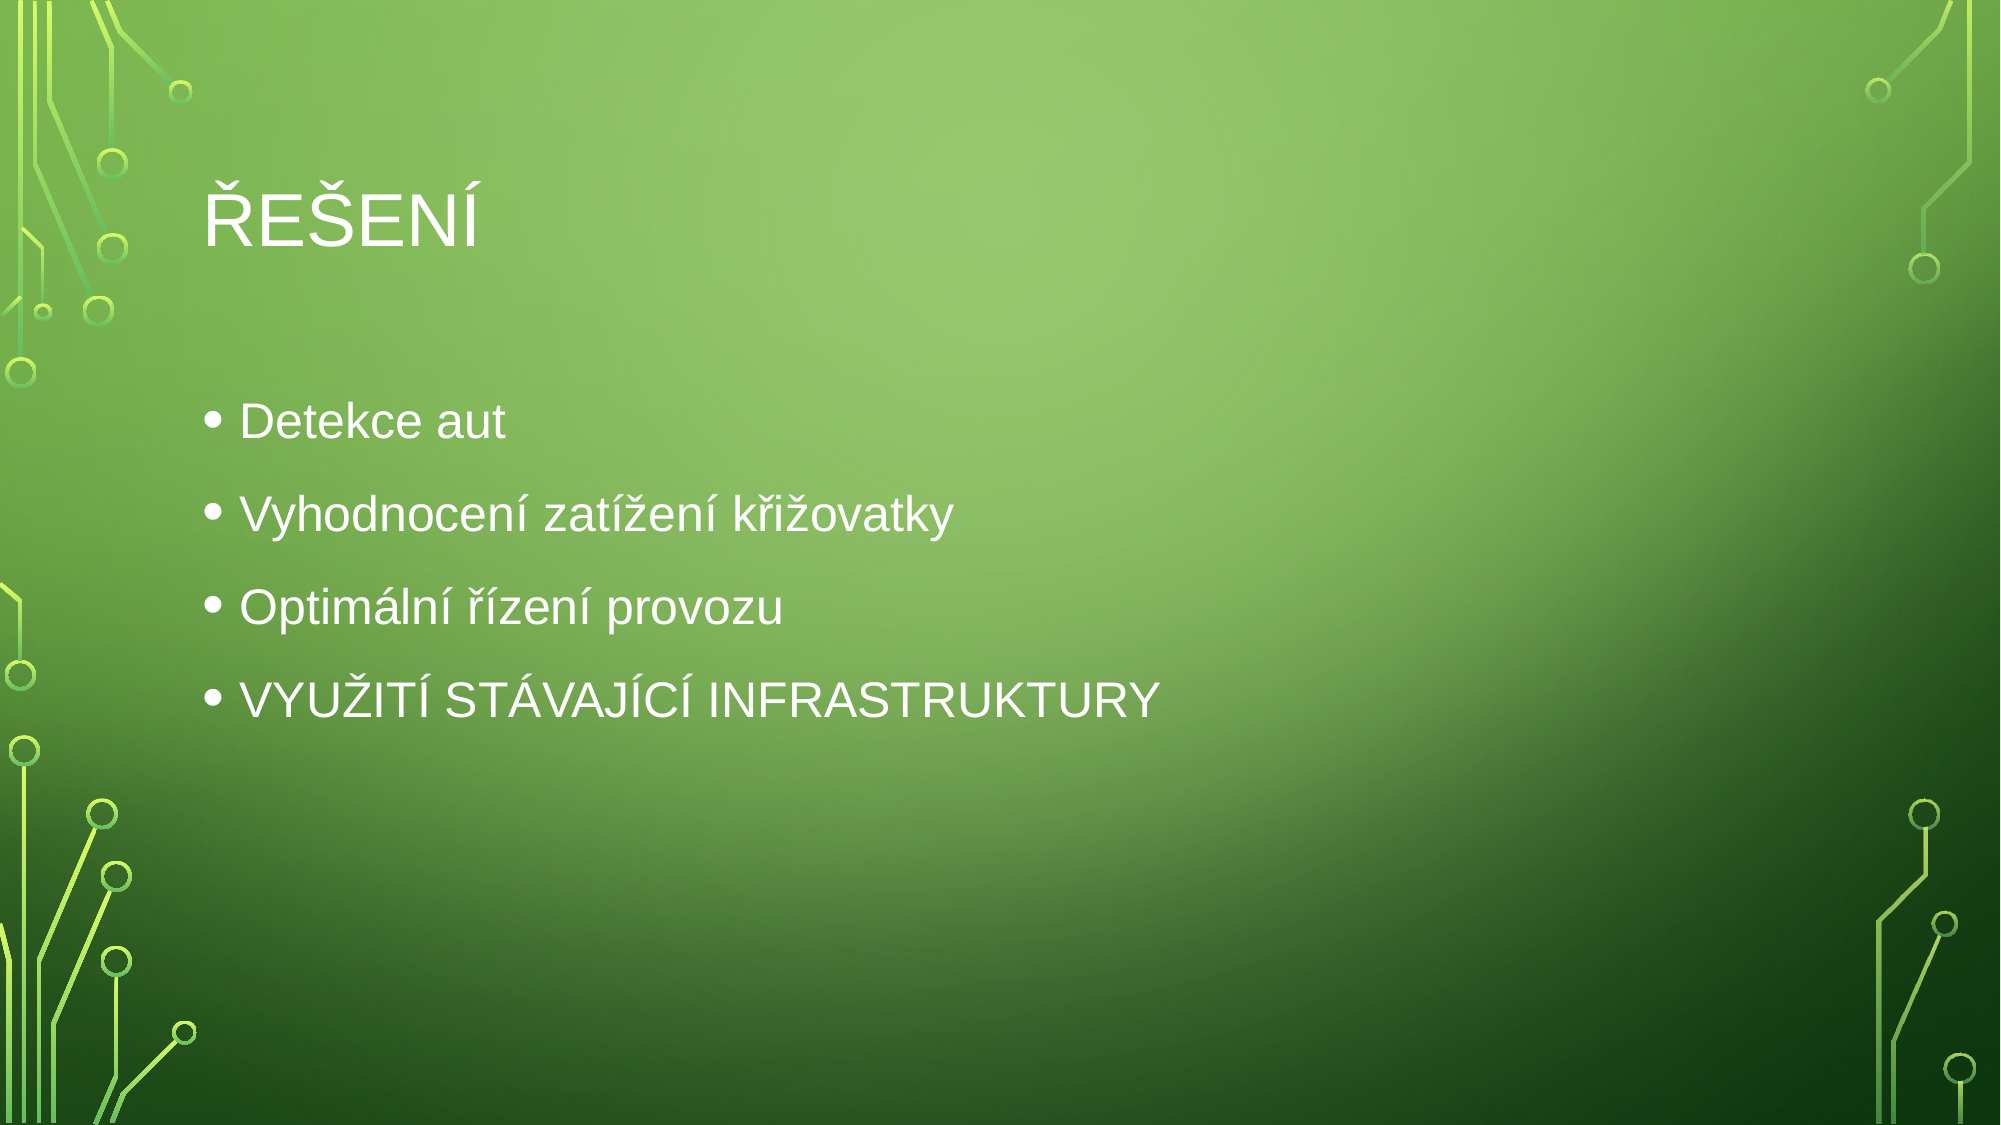

# řešení
Detekce aut
Vyhodnocení zatížení křižovatky
Optimální řízení provozu
VYUŽITÍ STÁVAJÍCÍ INFRASTRUKTURY